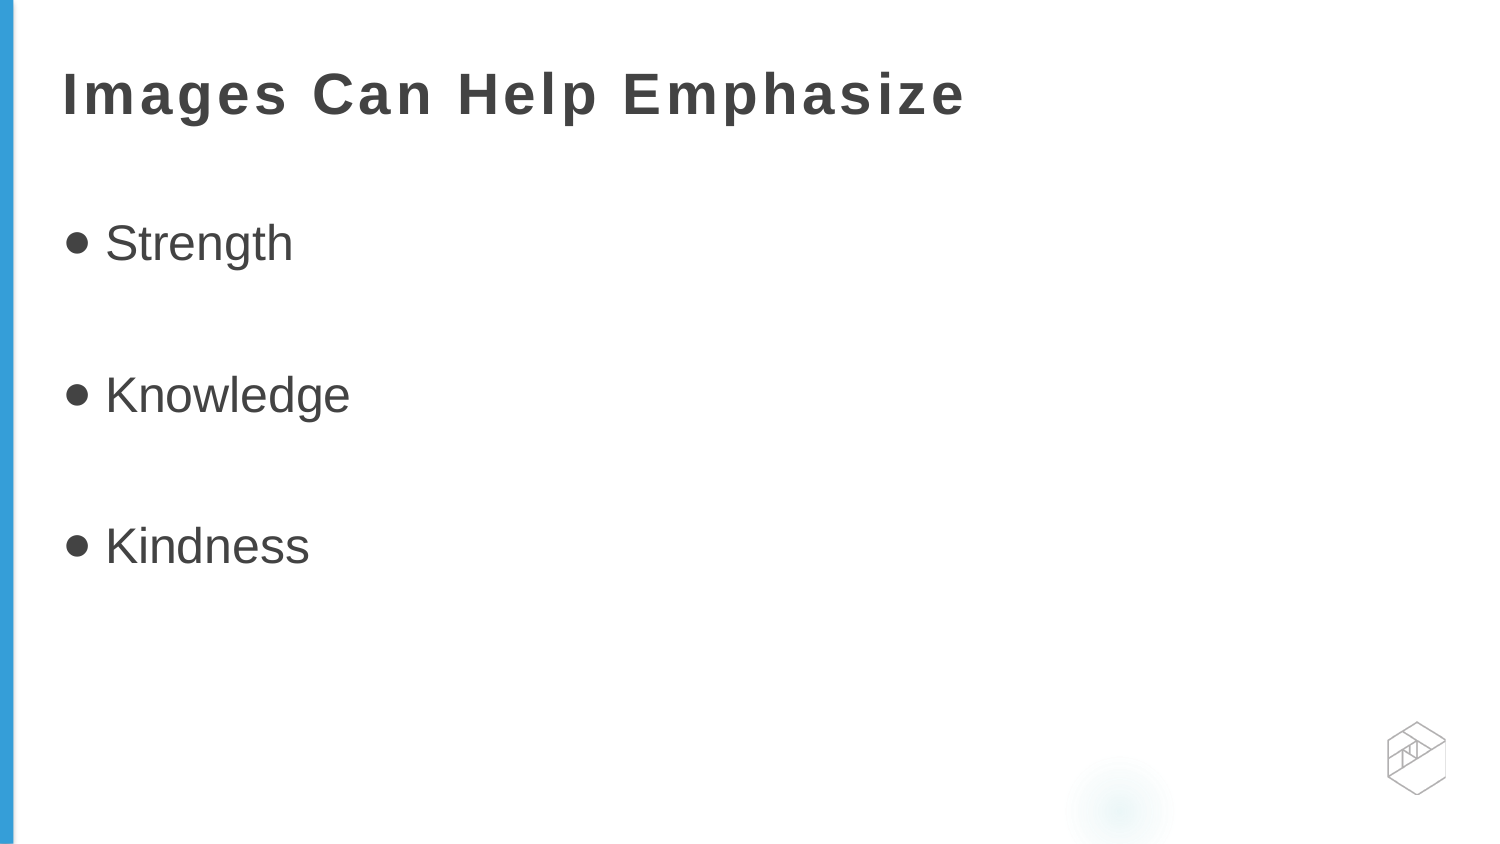

# Images Can Help Emphasize
Strength

Knowledge

Kindness